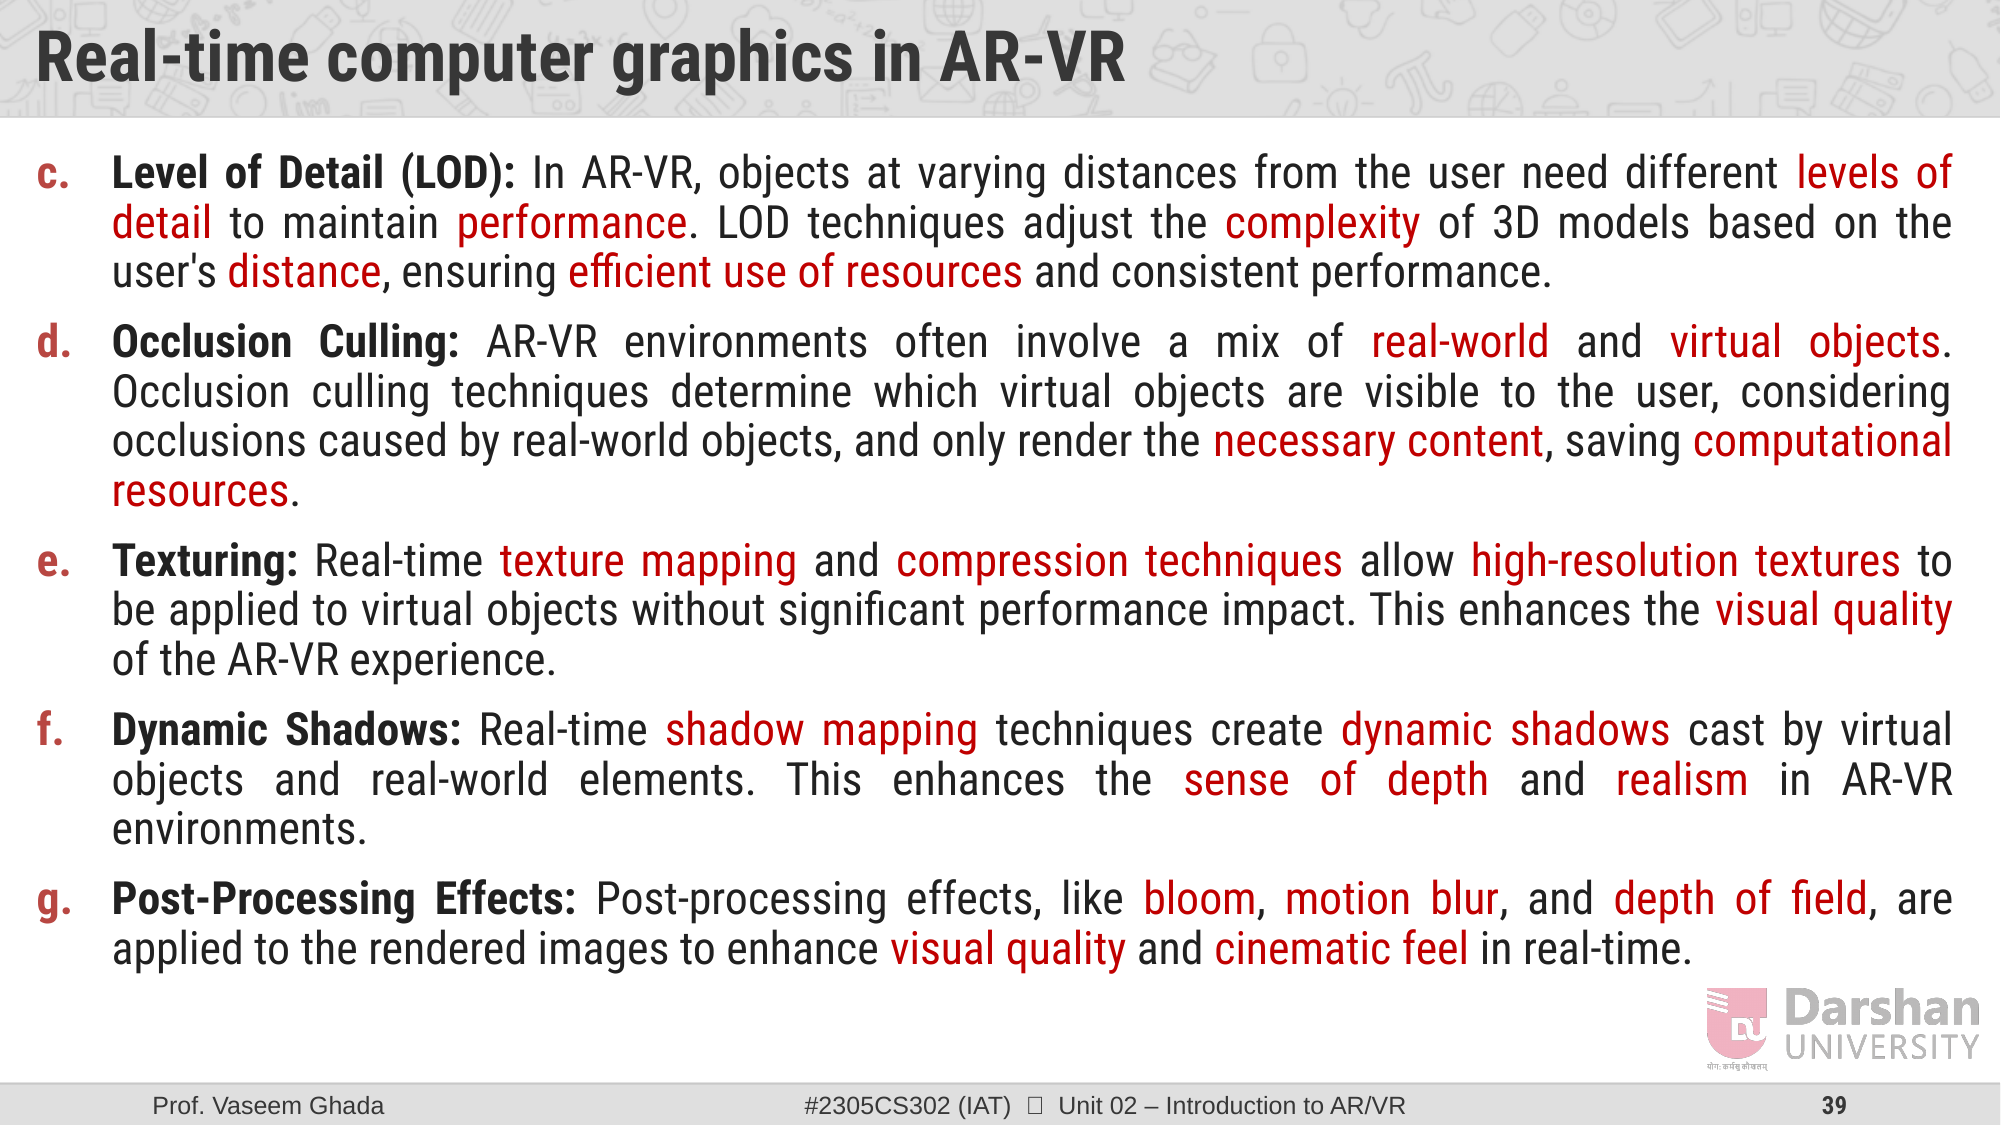

# Real-time computer graphics in AR-VR
Level of Detail (LOD): In AR-VR, objects at varying distances from the user need different levels of detail to maintain performance. LOD techniques adjust the complexity of 3D models based on the user's distance, ensuring efficient use of resources and consistent performance.
Occlusion Culling: AR-VR environments often involve a mix of real-world and virtual objects. Occlusion culling techniques determine which virtual objects are visible to the user, considering occlusions caused by real-world objects, and only render the necessary content, saving computational resources.
Texturing: Real-time texture mapping and compression techniques allow high-resolution textures to be applied to virtual objects without significant performance impact. This enhances the visual quality of the AR-VR experience.
Dynamic Shadows: Real-time shadow mapping techniques create dynamic shadows cast by virtual objects and real-world elements. This enhances the sense of depth and realism in AR-VR environments.
Post-Processing Effects: Post-processing effects, like bloom, motion blur, and depth of field, are applied to the rendered images to enhance visual quality and cinematic feel in real-time.